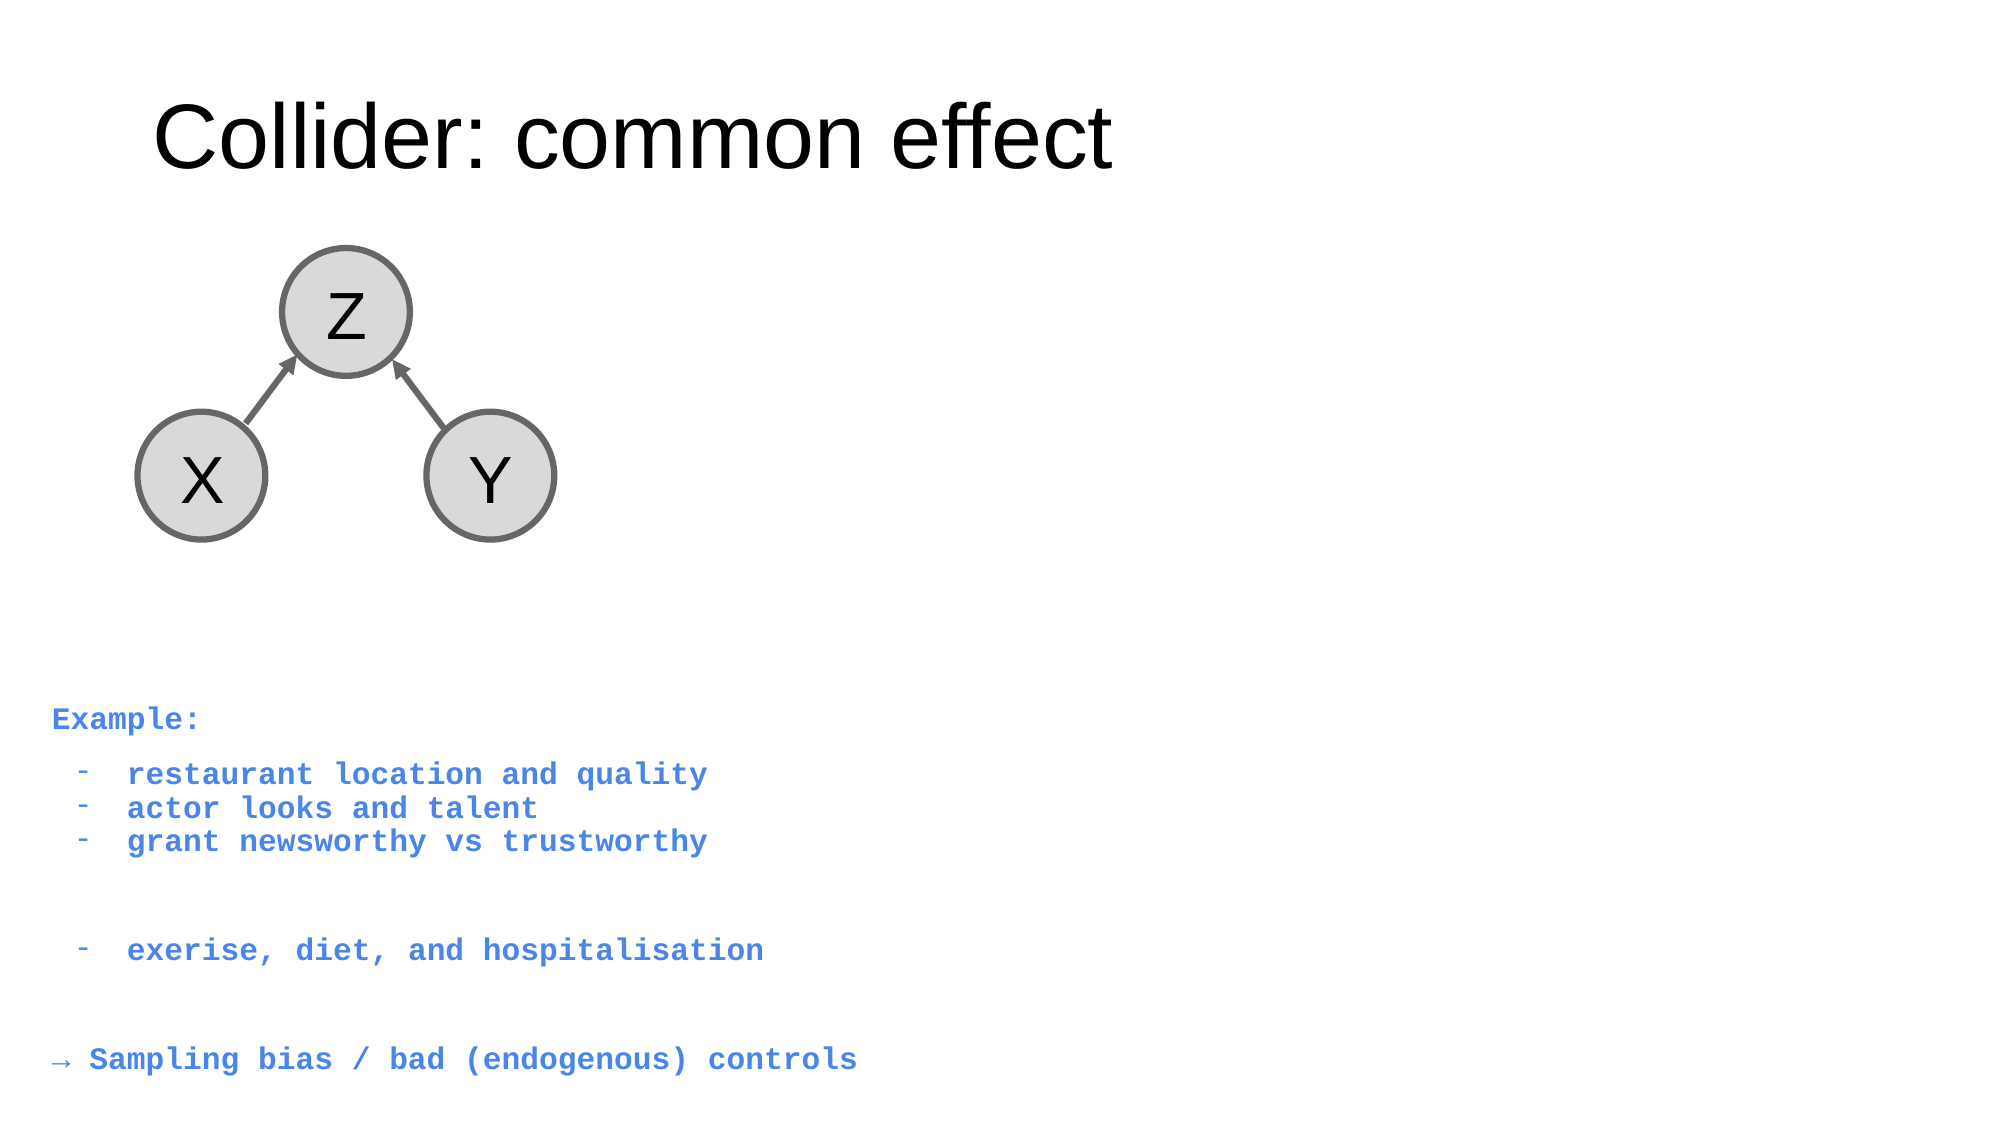

# Collider: common effect

Z

X

Y
Example:
restaurant location and quality
actor looks and talent
grant newsworthy vs trustworthy

exerise, diet, and hospitalisation

→ Sampling bias / bad (endogenous) controls